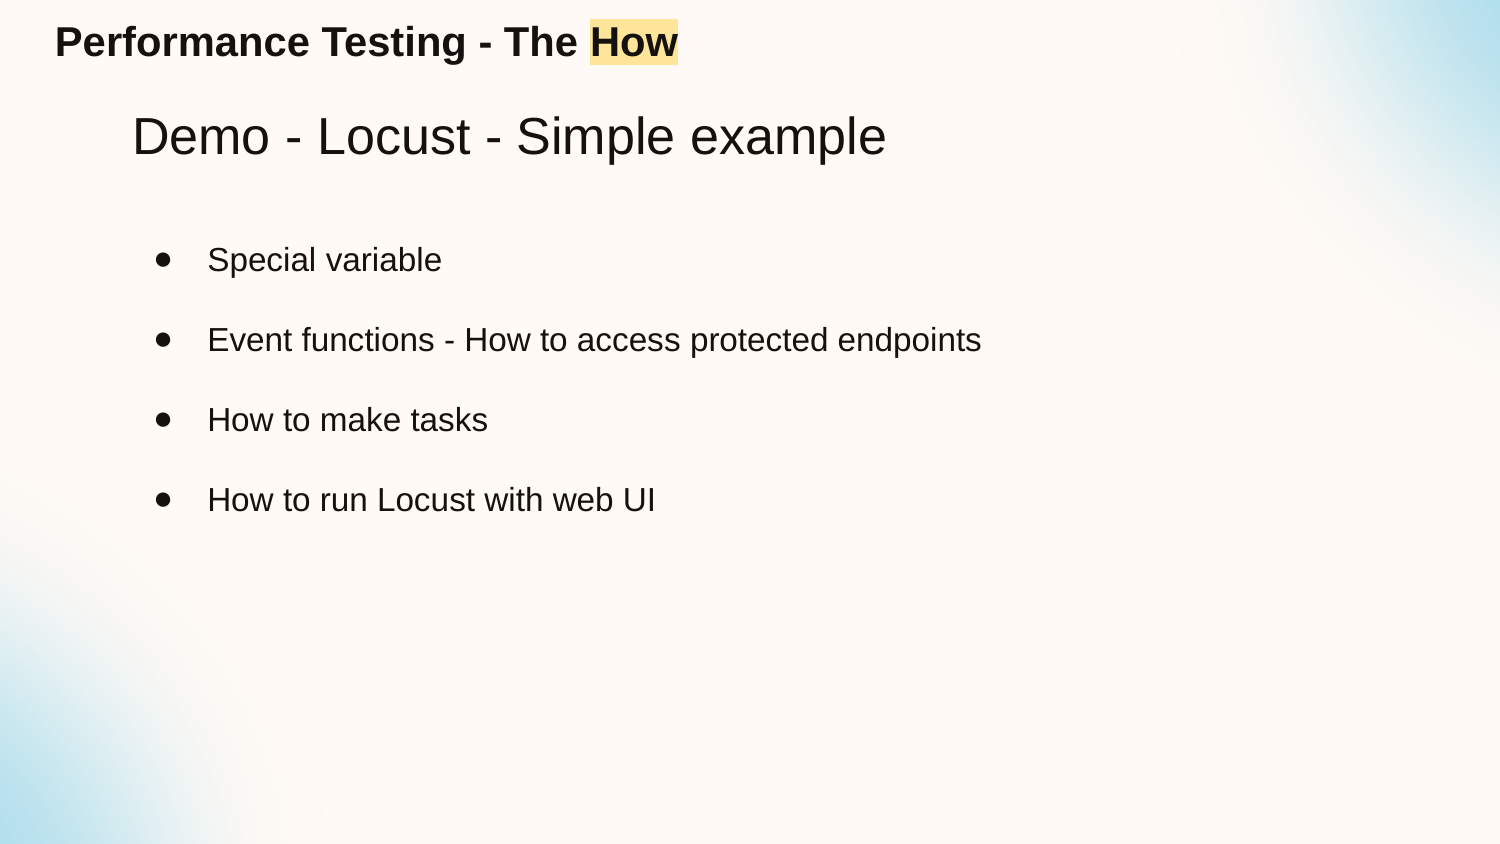

Demo - Locust - Simple example
Special variable

Event functions - How to access protected endpoints

How to make tasks

How to run Locust with web UI